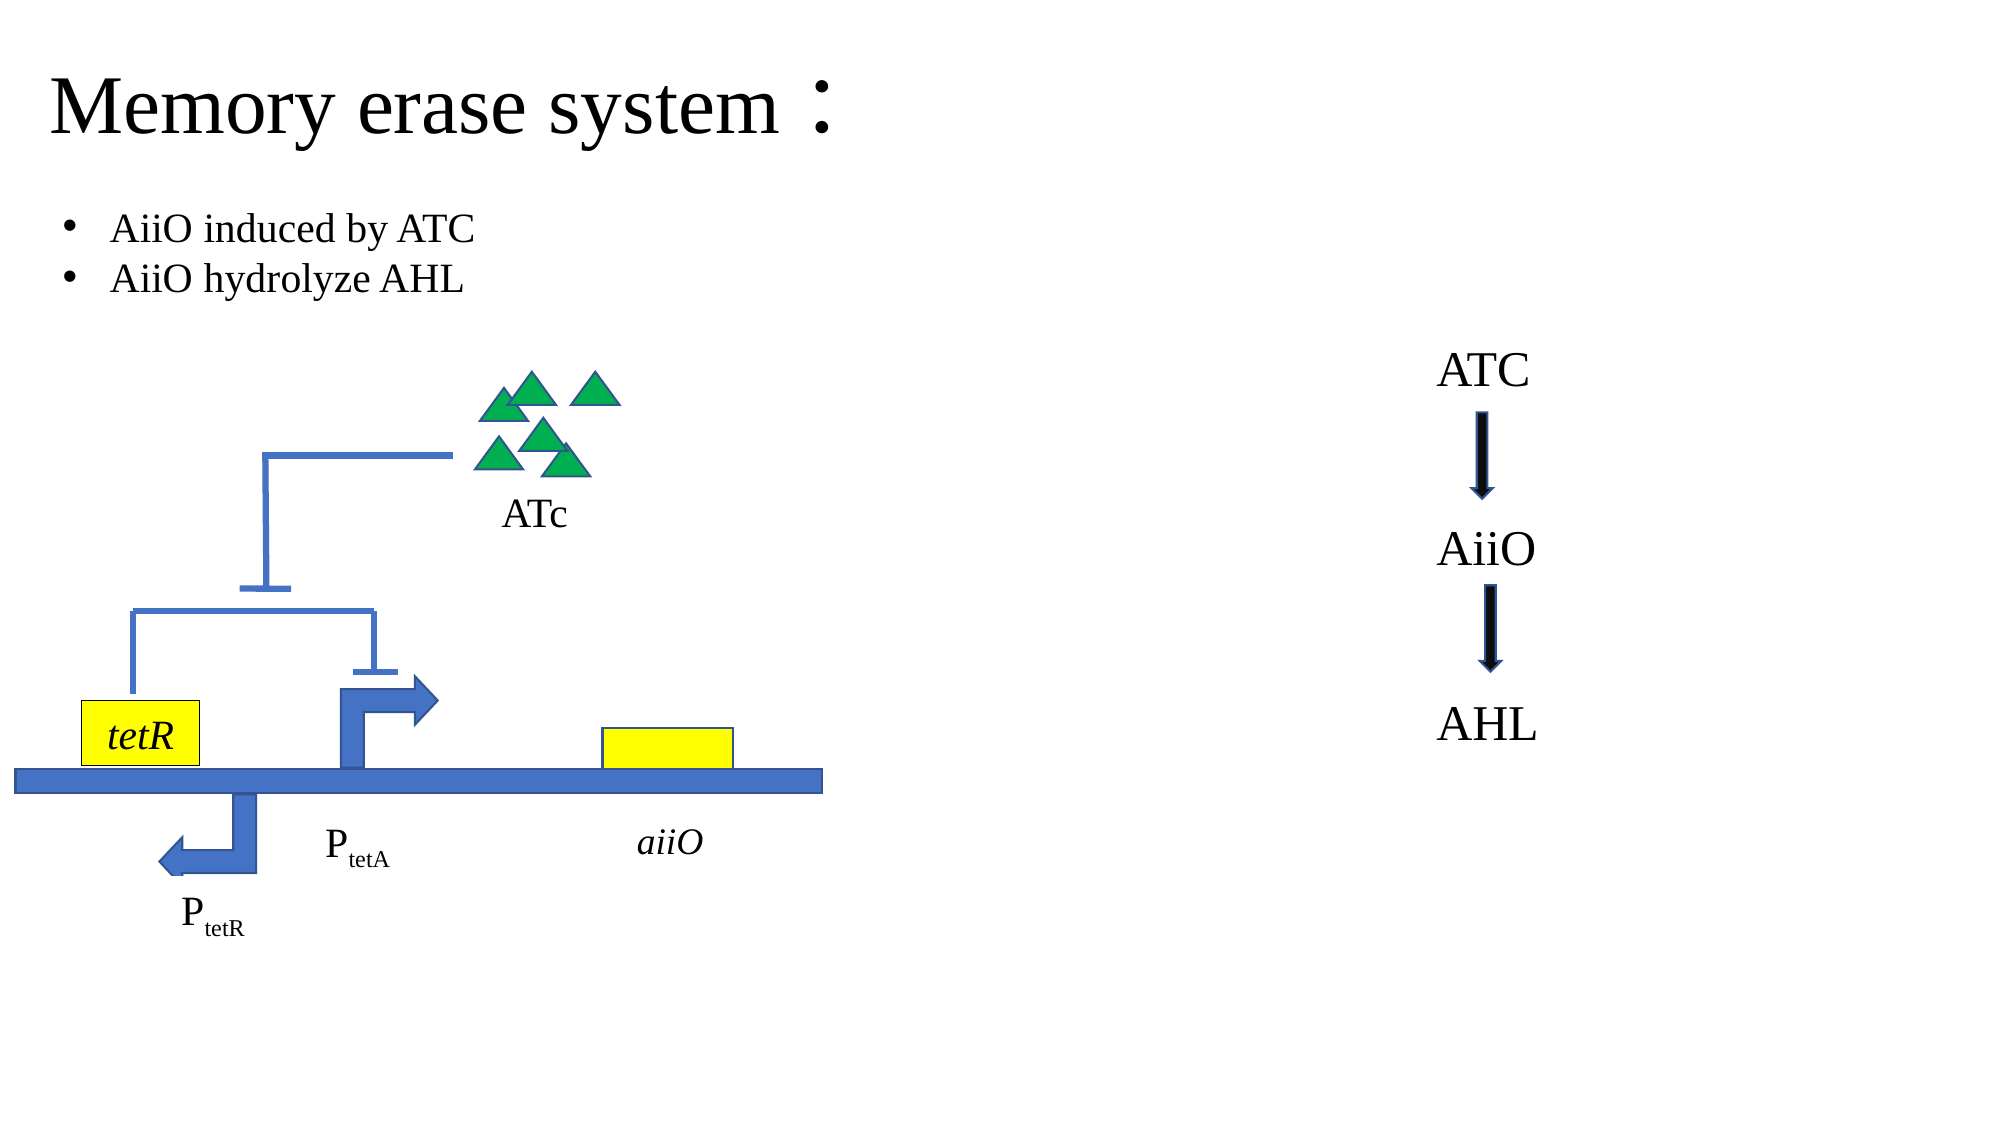

Memory erase system：
AiiO induced by ATC
AiiO hydrolyze AHL
ATC

ATc

tetR

aiiO

PtetA
PtetR

AiiO

AHL